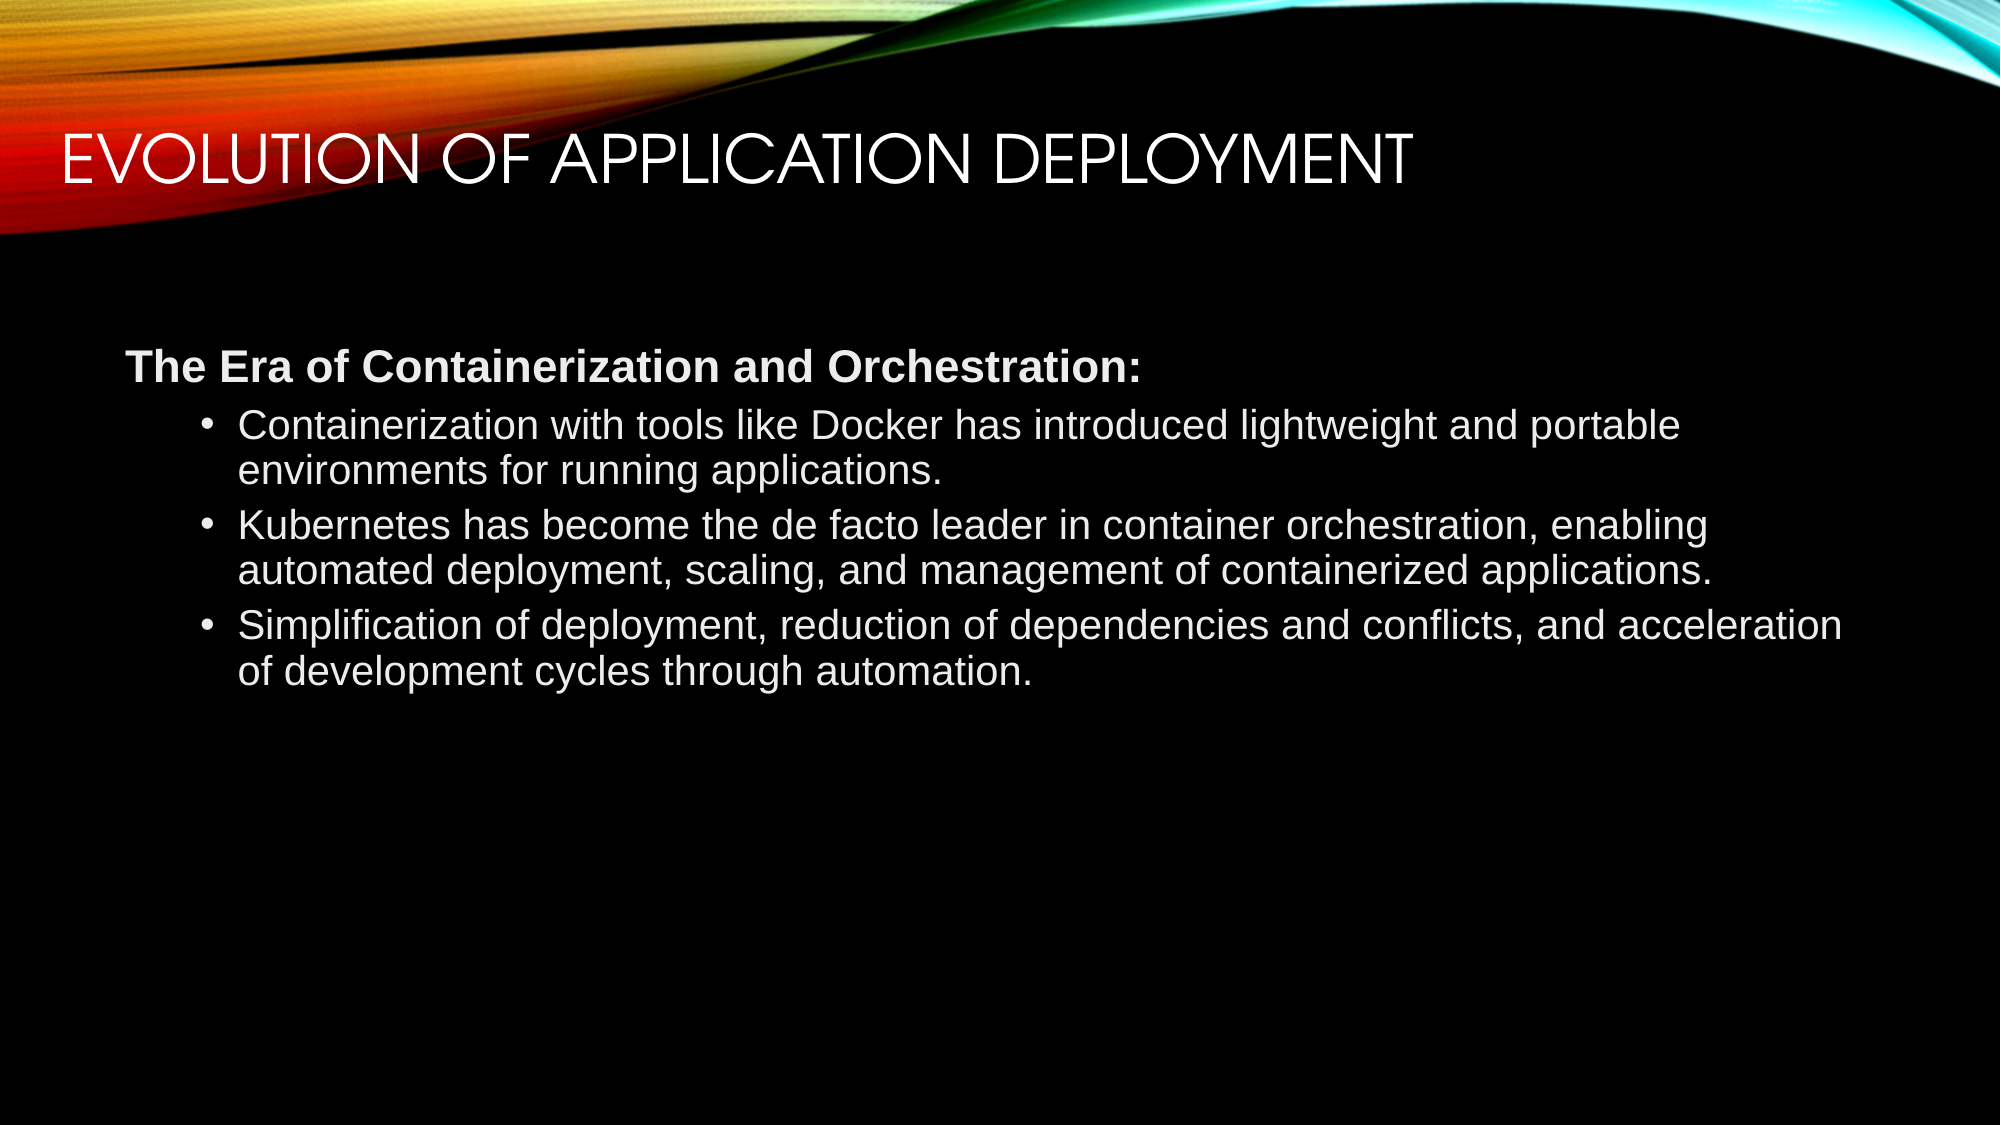

# Evolution of application deployment
The Era of Containerization and Orchestration:
Containerization with tools like Docker has introduced lightweight and portable environments for running applications.
Kubernetes has become the de facto leader in container orchestration, enabling automated deployment, scaling, and management of containerized applications.
Simplification of deployment, reduction of dependencies and conflicts, and acceleration of development cycles through automation.